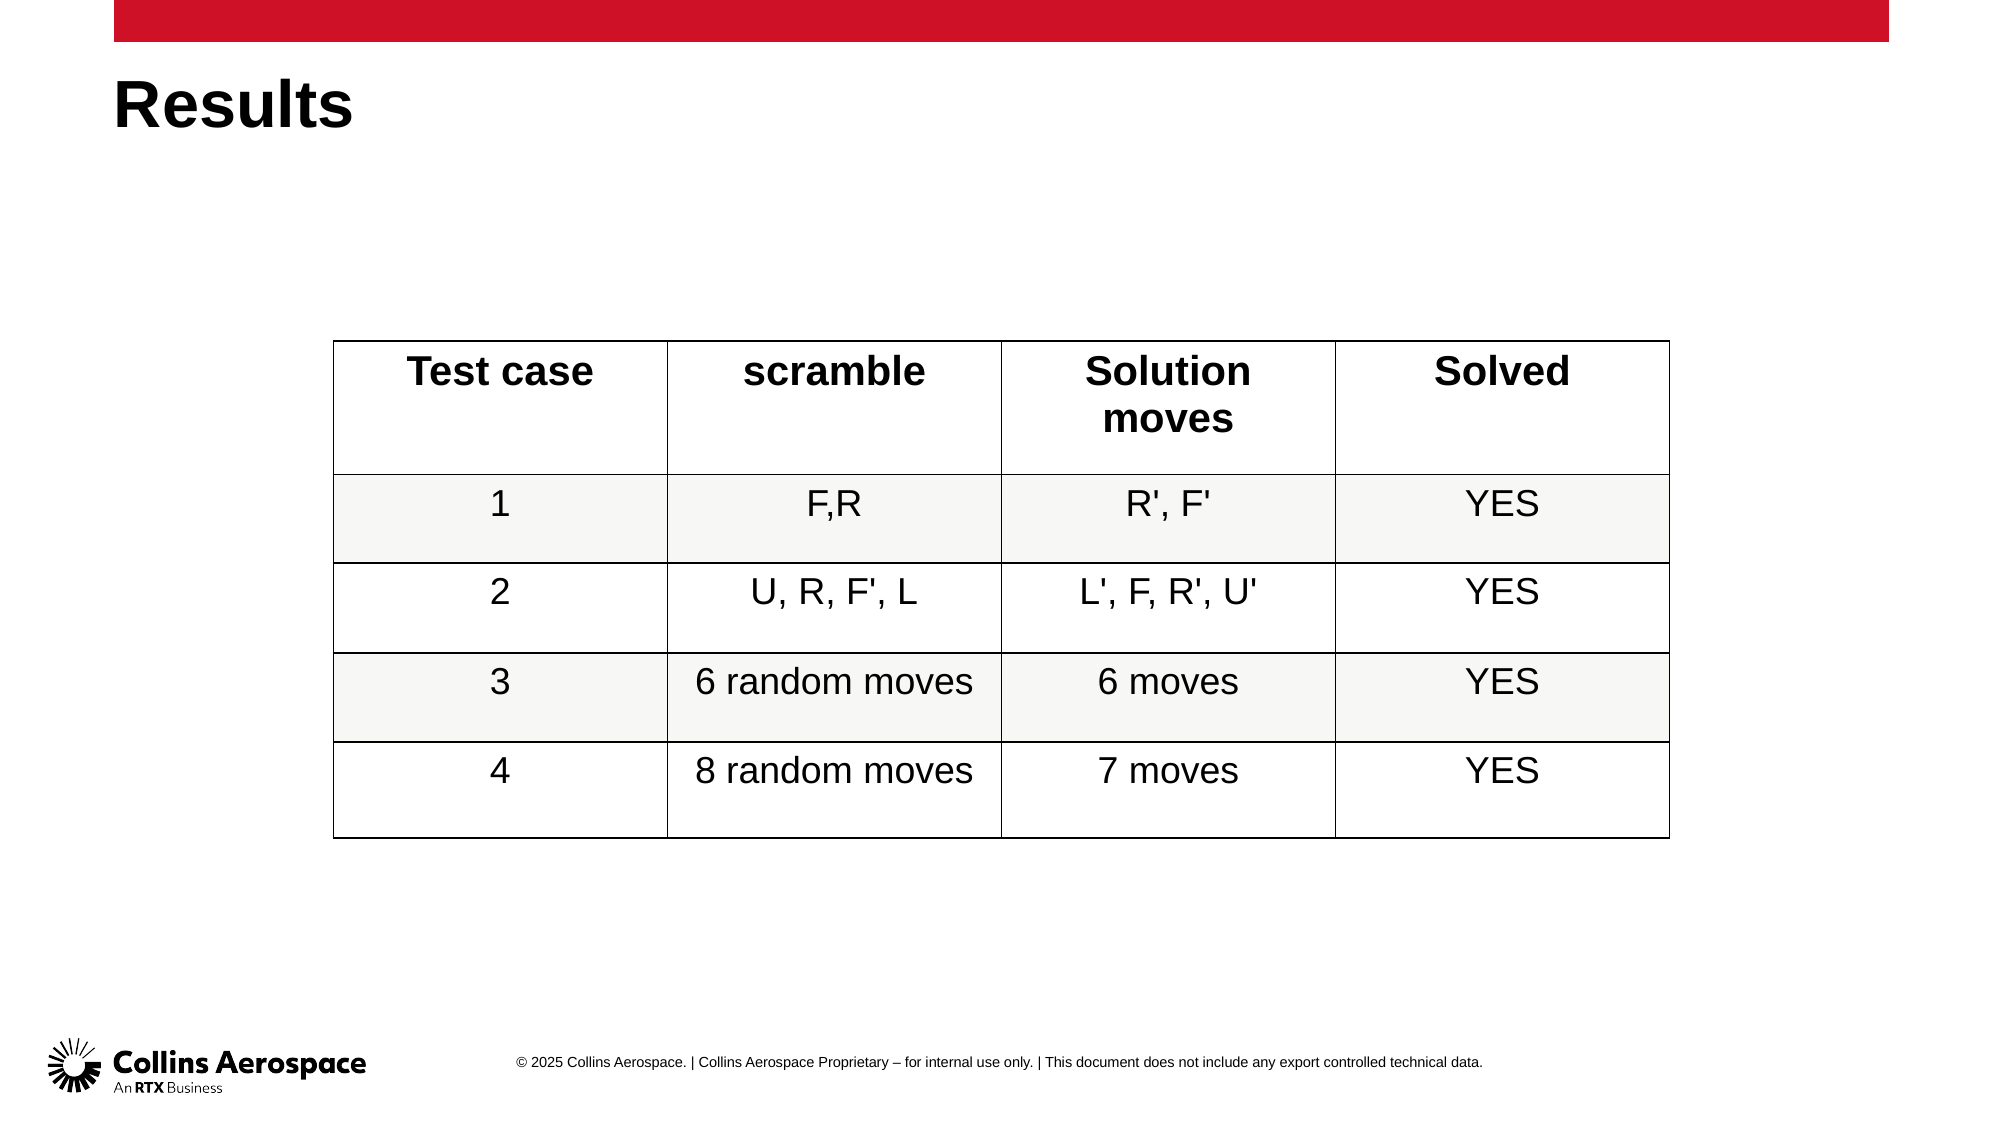

# Results

| Test case | scramble | Solution moves | Solved |
| --- | --- | --- | --- |
| 1 | F,R | R', F' | YES |
| 2 | U, R, F', L | L', F, R', U' | YES |
| 3 | 6 random moves | 6 moves | YES |
| 4 | 8 random moves | 7 moves | YES |

© 2025 Collins Aerospace. | Collins Aerospace Proprietary – for internal use only. | This document does not include any export controlled technical data.